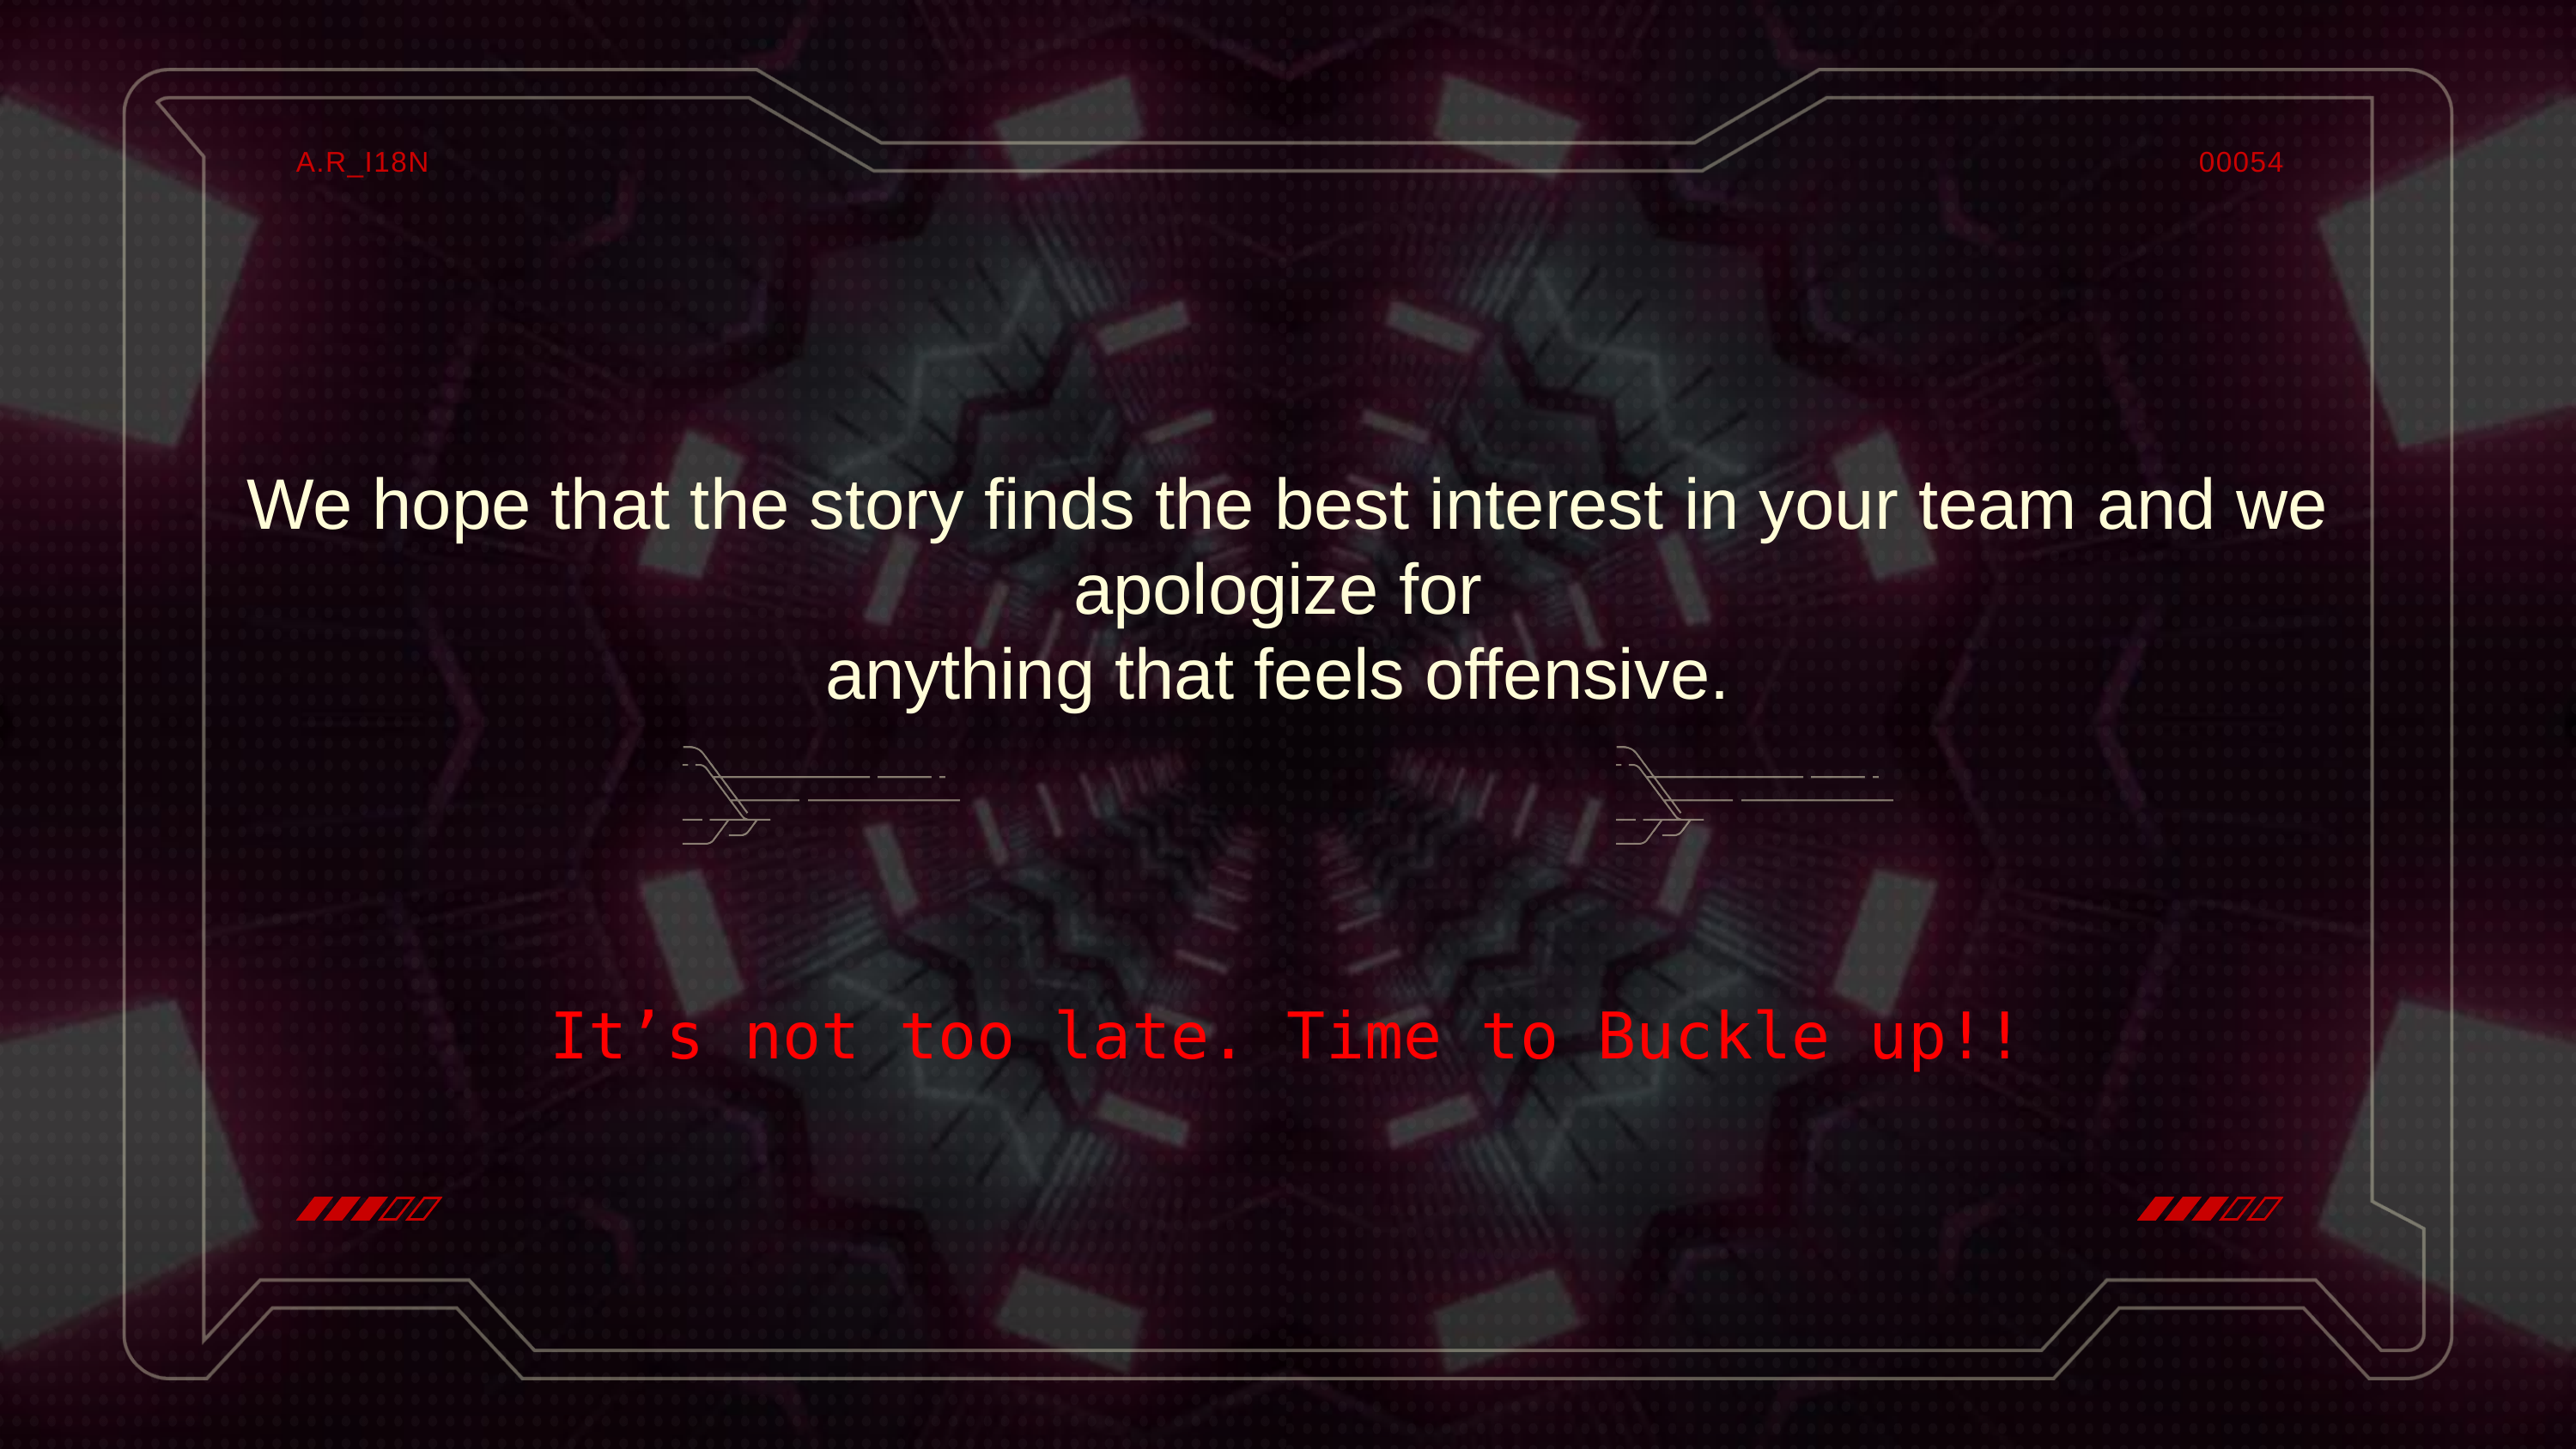

A.R_I18N
00054
We hope that the story finds the best interest in your team and we apologize for
anything that feels offensive.

It’s not too late. Time to Buckle up!!